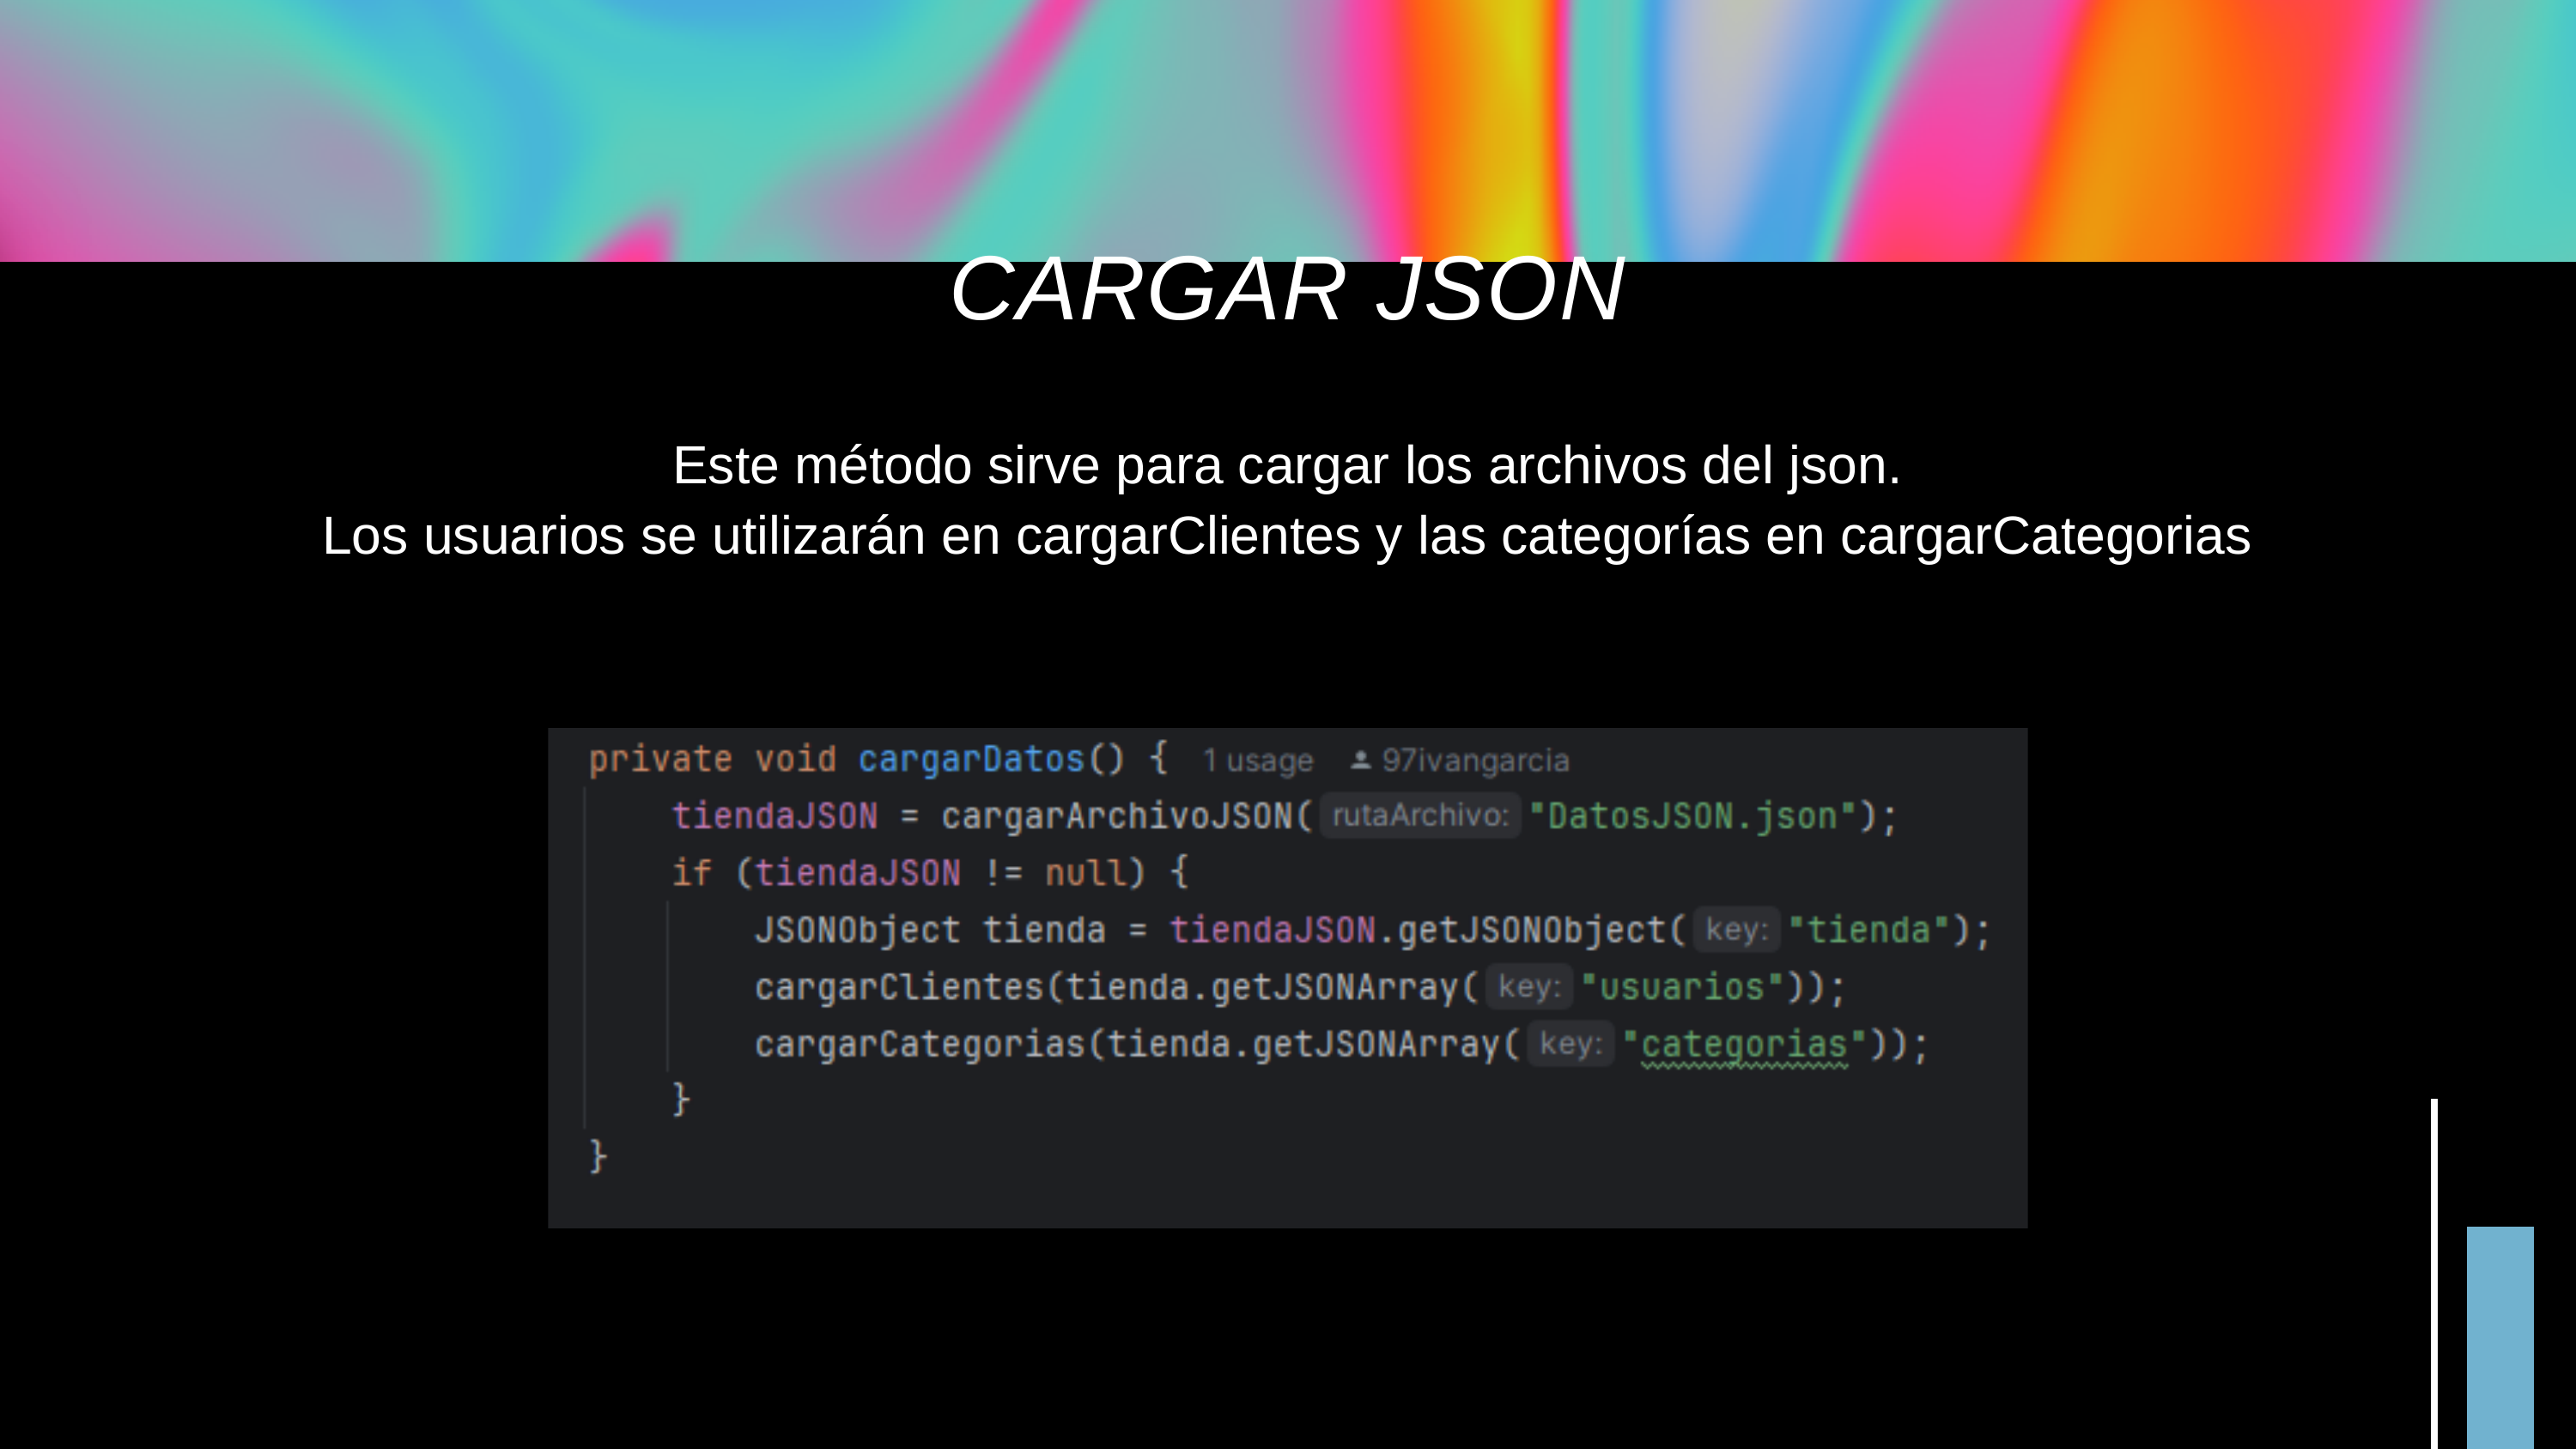

CARGAR JSON
Este método sirve para cargar los archivos del json.
Los usuarios se utilizarán en cargarClientes y las categorías en cargarCategorias